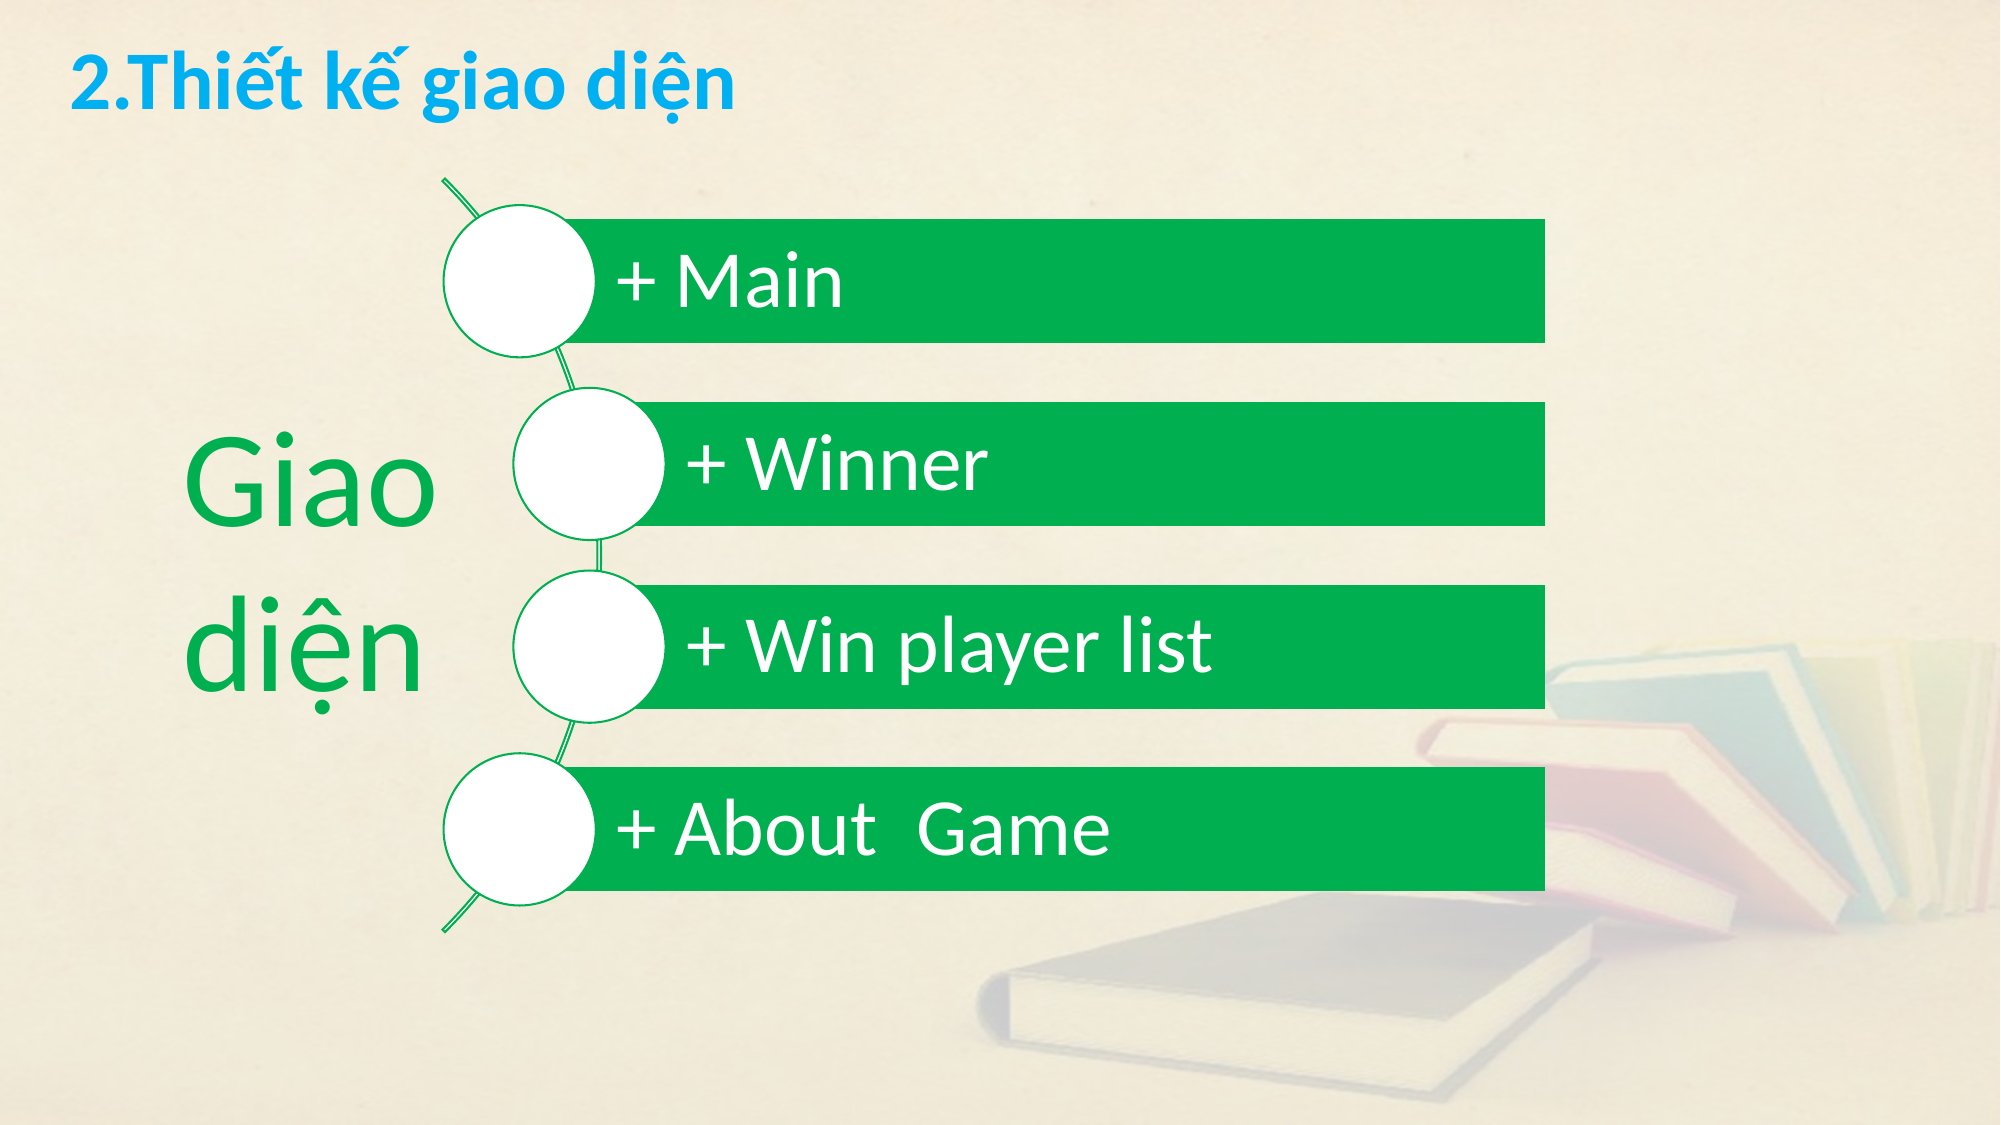

2.Thiết kế giao diện
+ Main
+ Winner
+ Win player list
+ About	Game
Giao diện